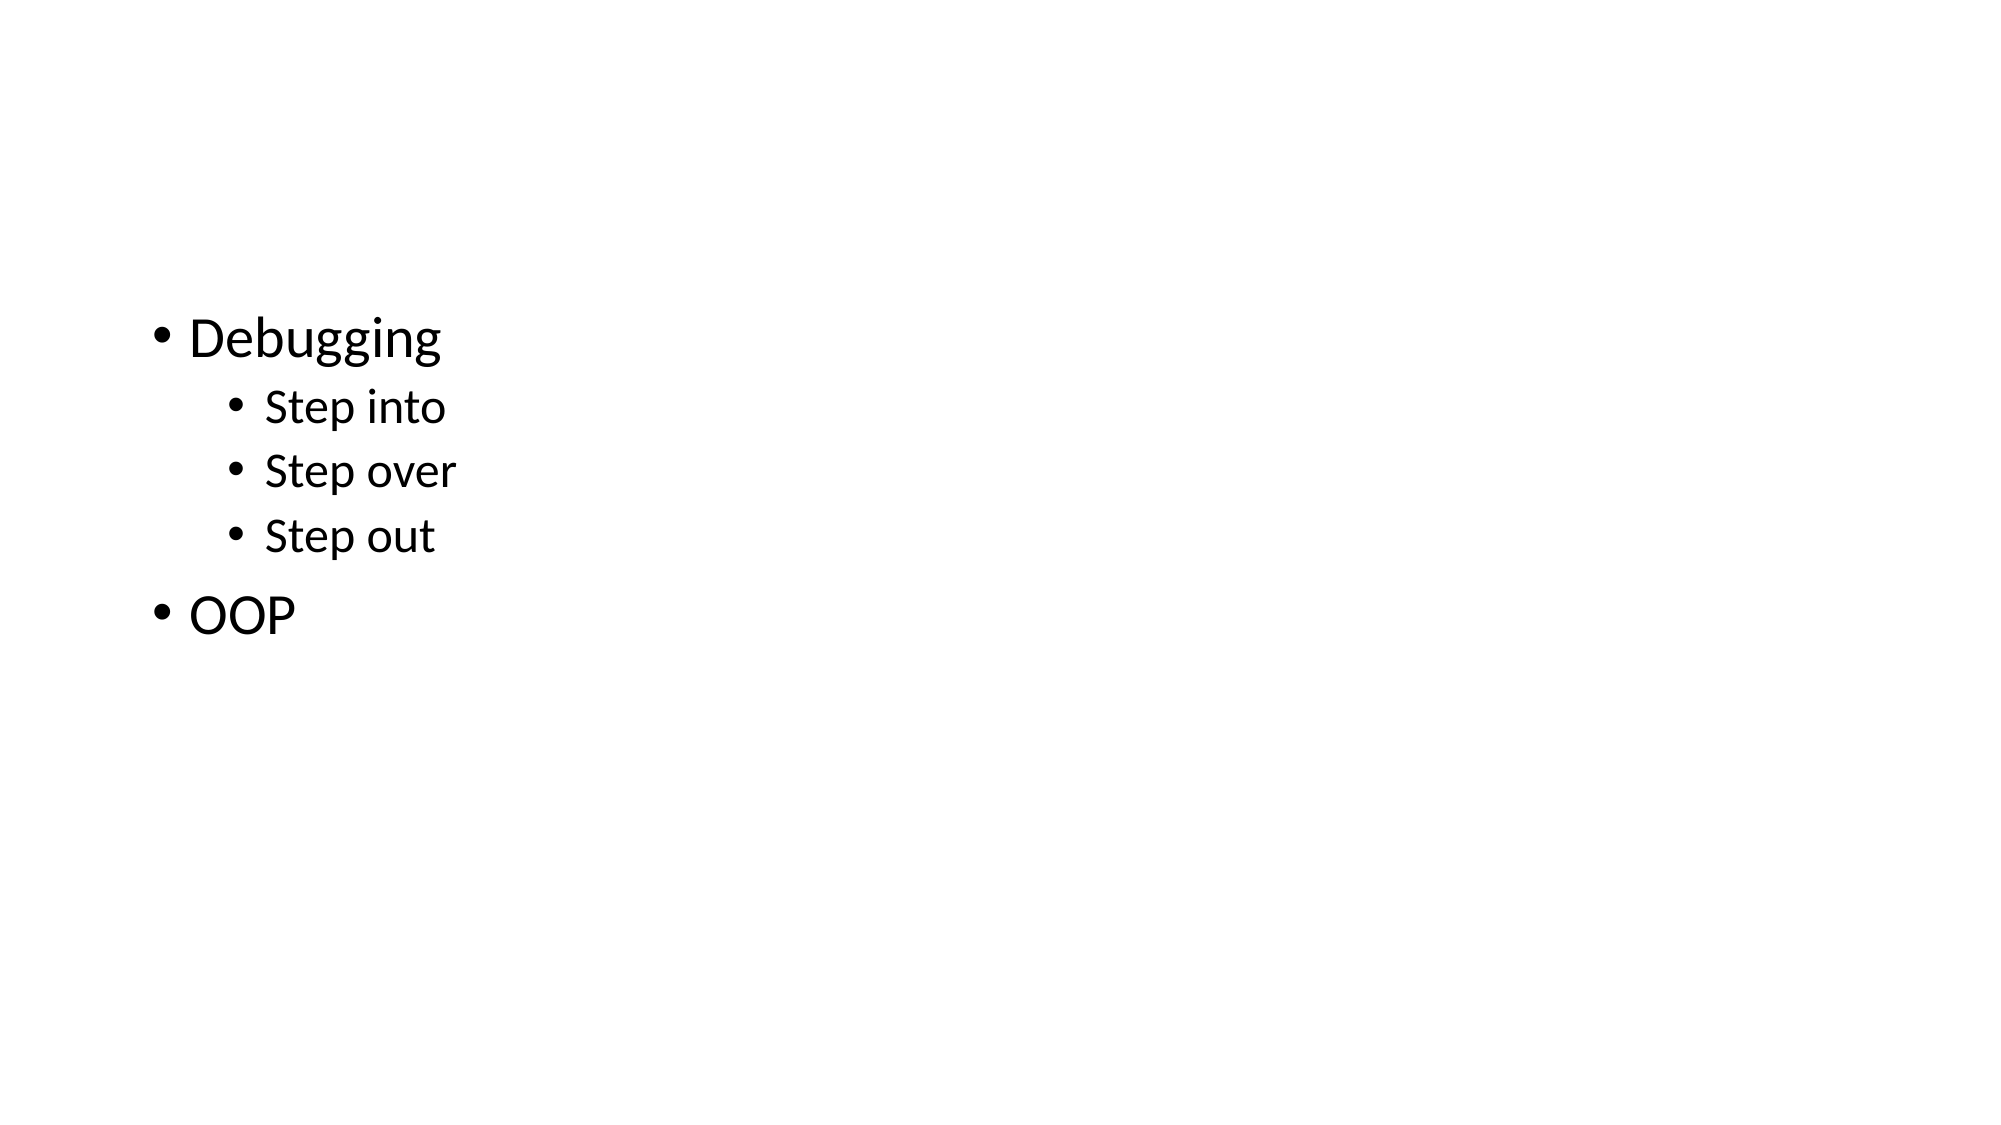

#
Debugging
Step into
Step over
Step out
OOP